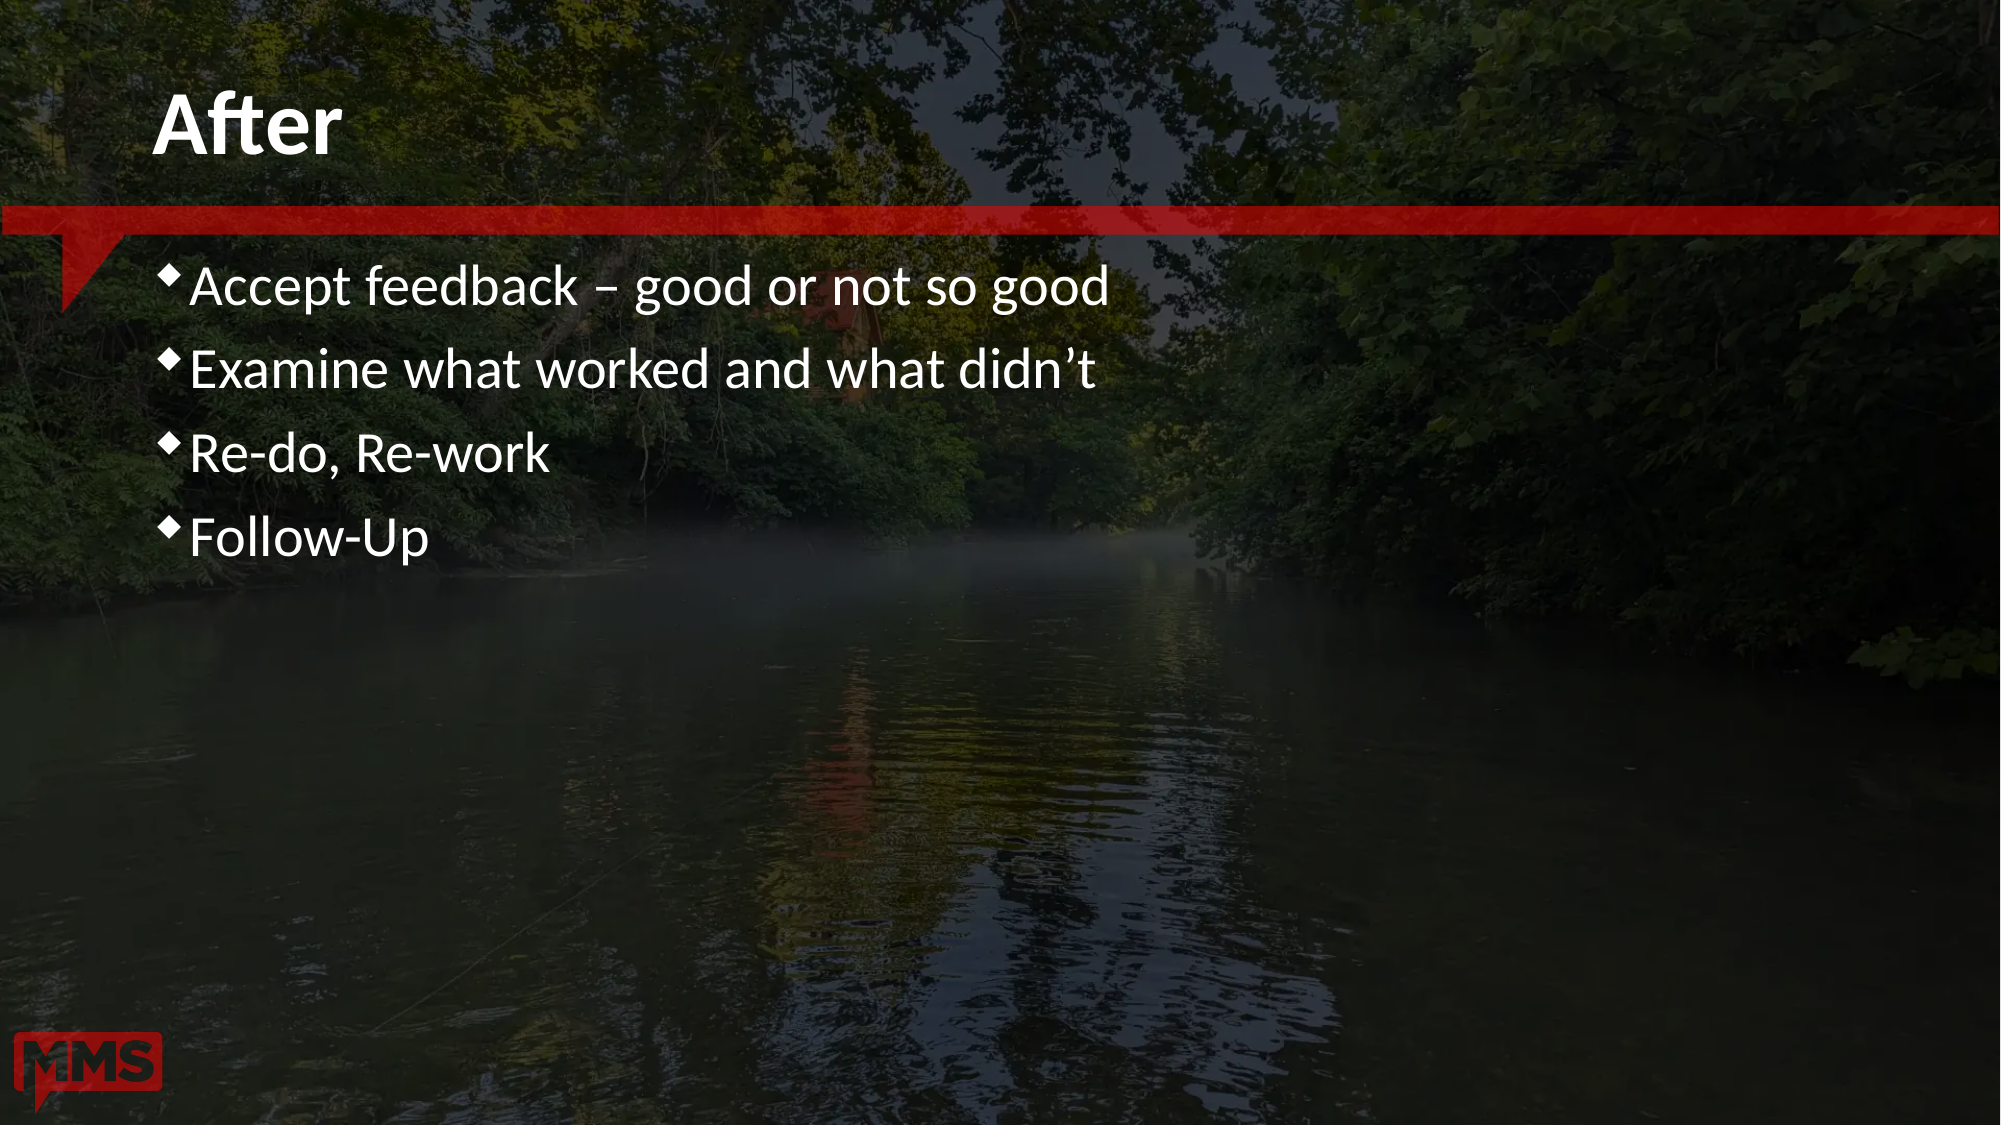

# After
Accept feedback – good or not so good
Examine what worked and what didn’t
Re-do, Re-work
Follow-Up